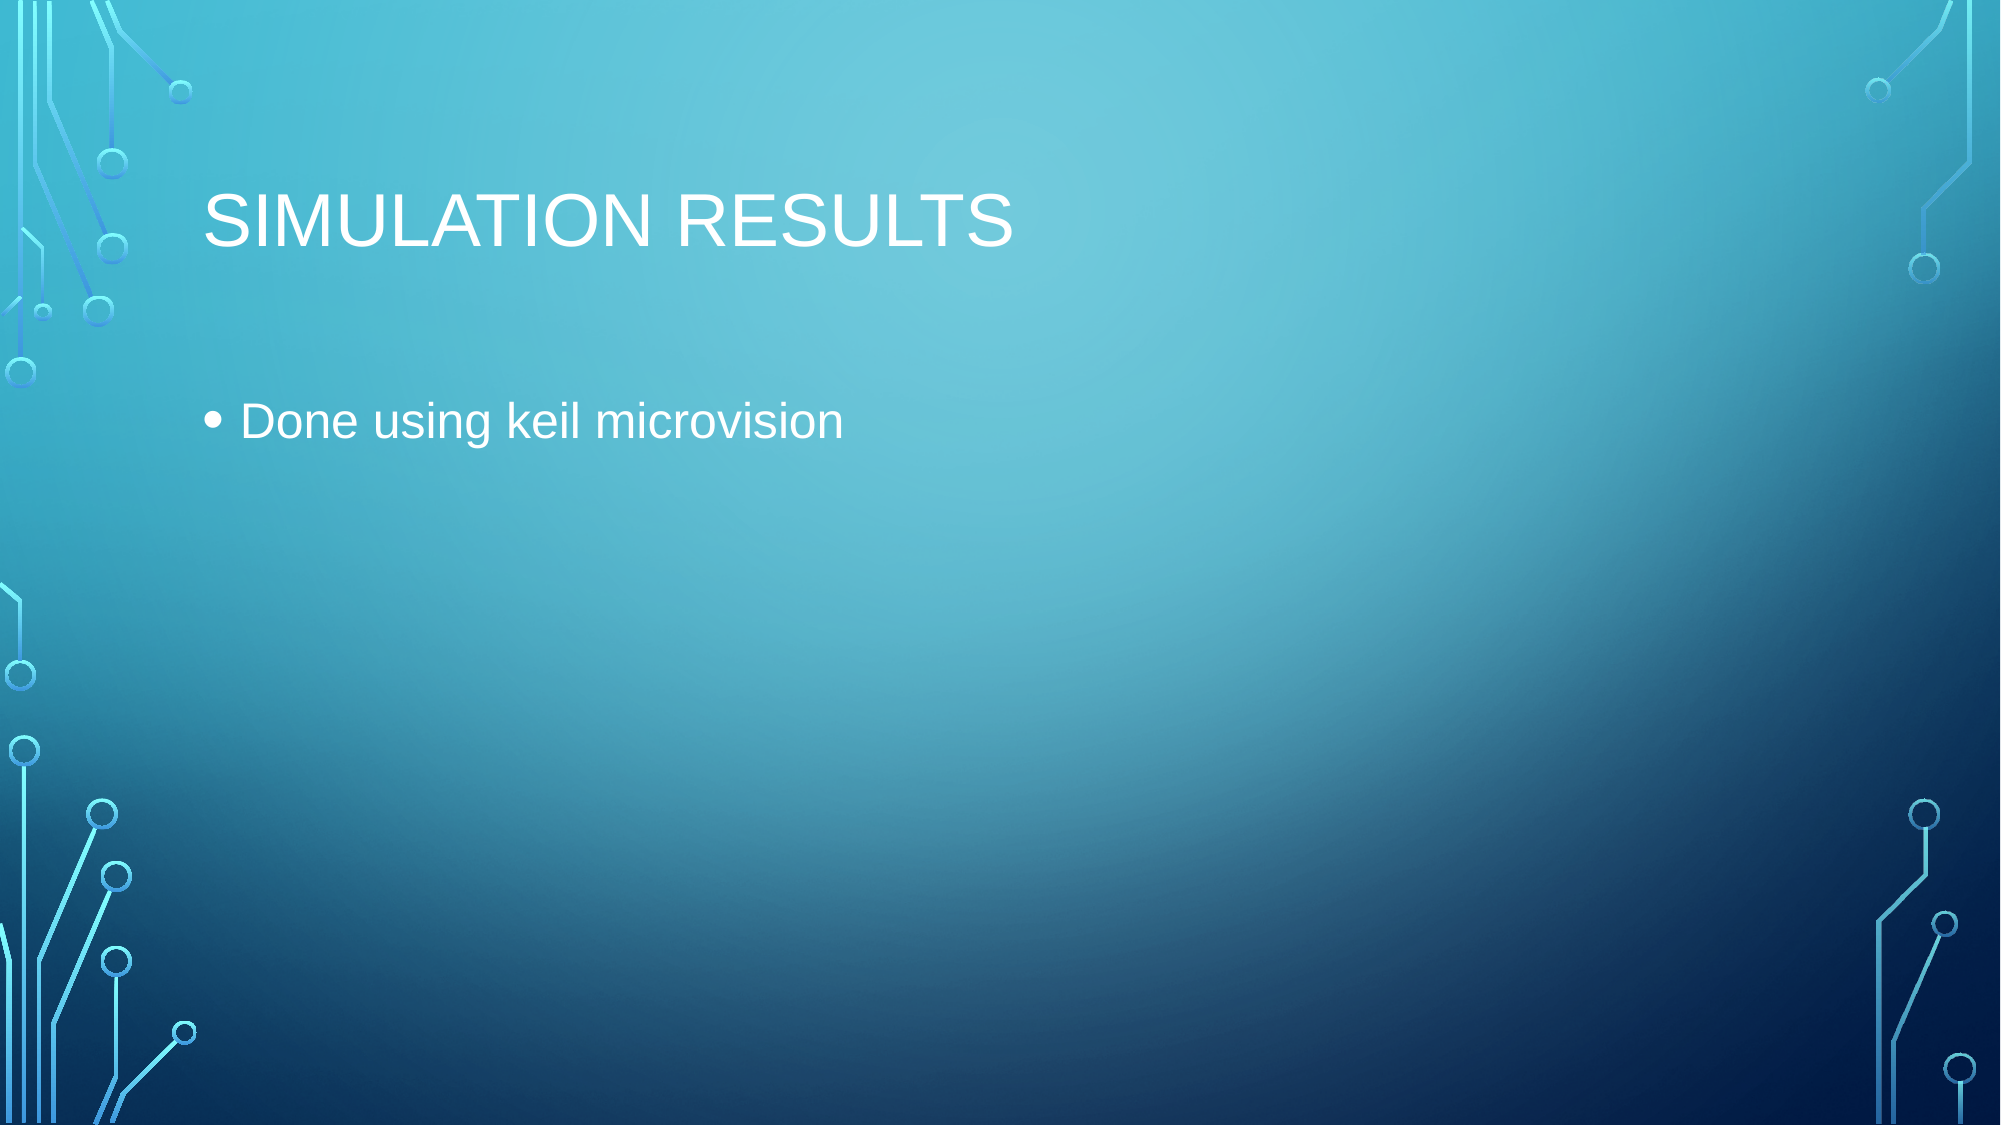

# Simulation results
Done using keil microvision